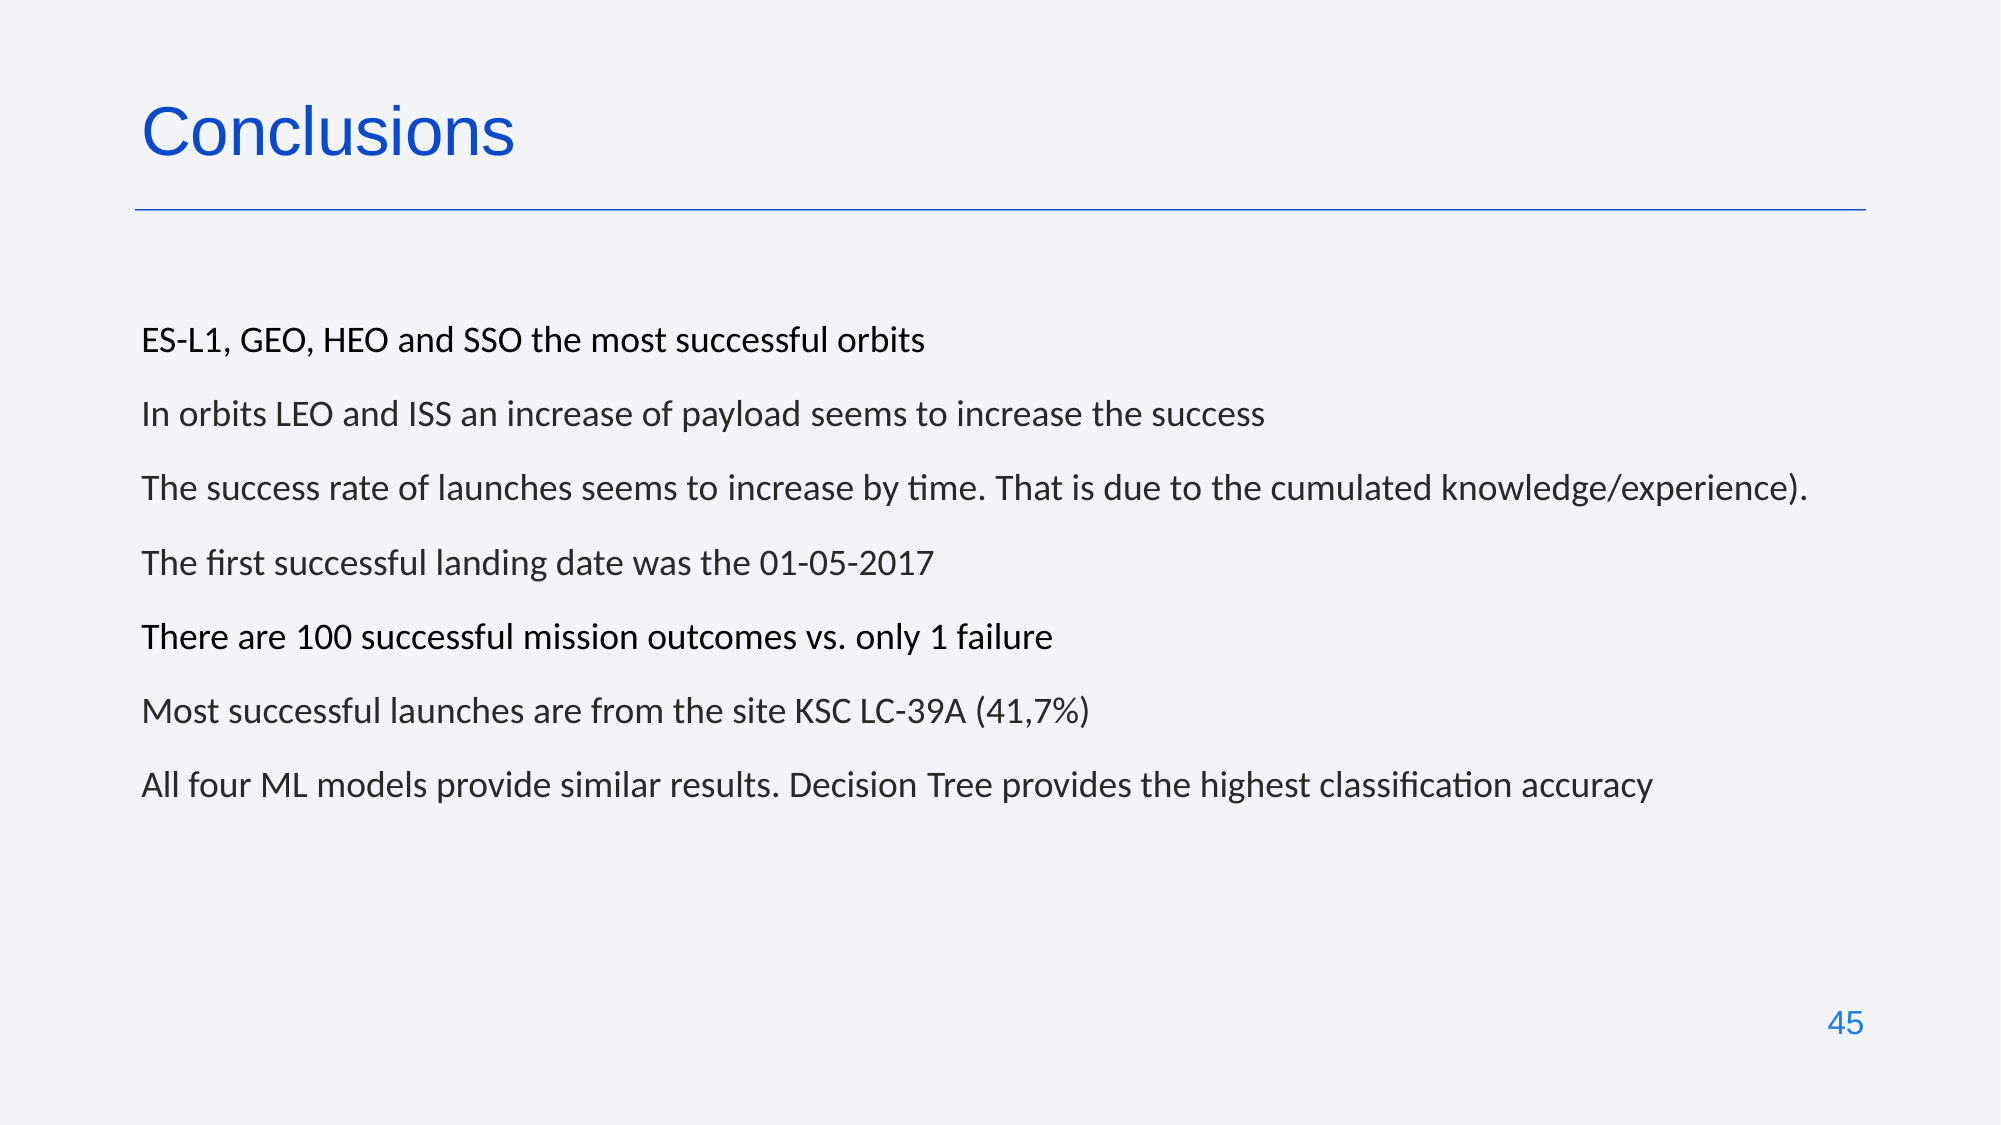

Conclusions
ES-L1, GEO, HEO and SSO the most successful orbits
In orbits LEO and ISS an increase of payload seems to increase the success
The success rate of launches seems to increase by time. That is due to the cumulated knowledge/experience).
The first successful landing date was the 01-05-2017
There are 100 successful mission outcomes vs. only 1 failure
Most successful launches are from the site KSC LC-39A (41,7%)
All four ML models provide similar results. Decision Tree provides the highest classification accuracy
45